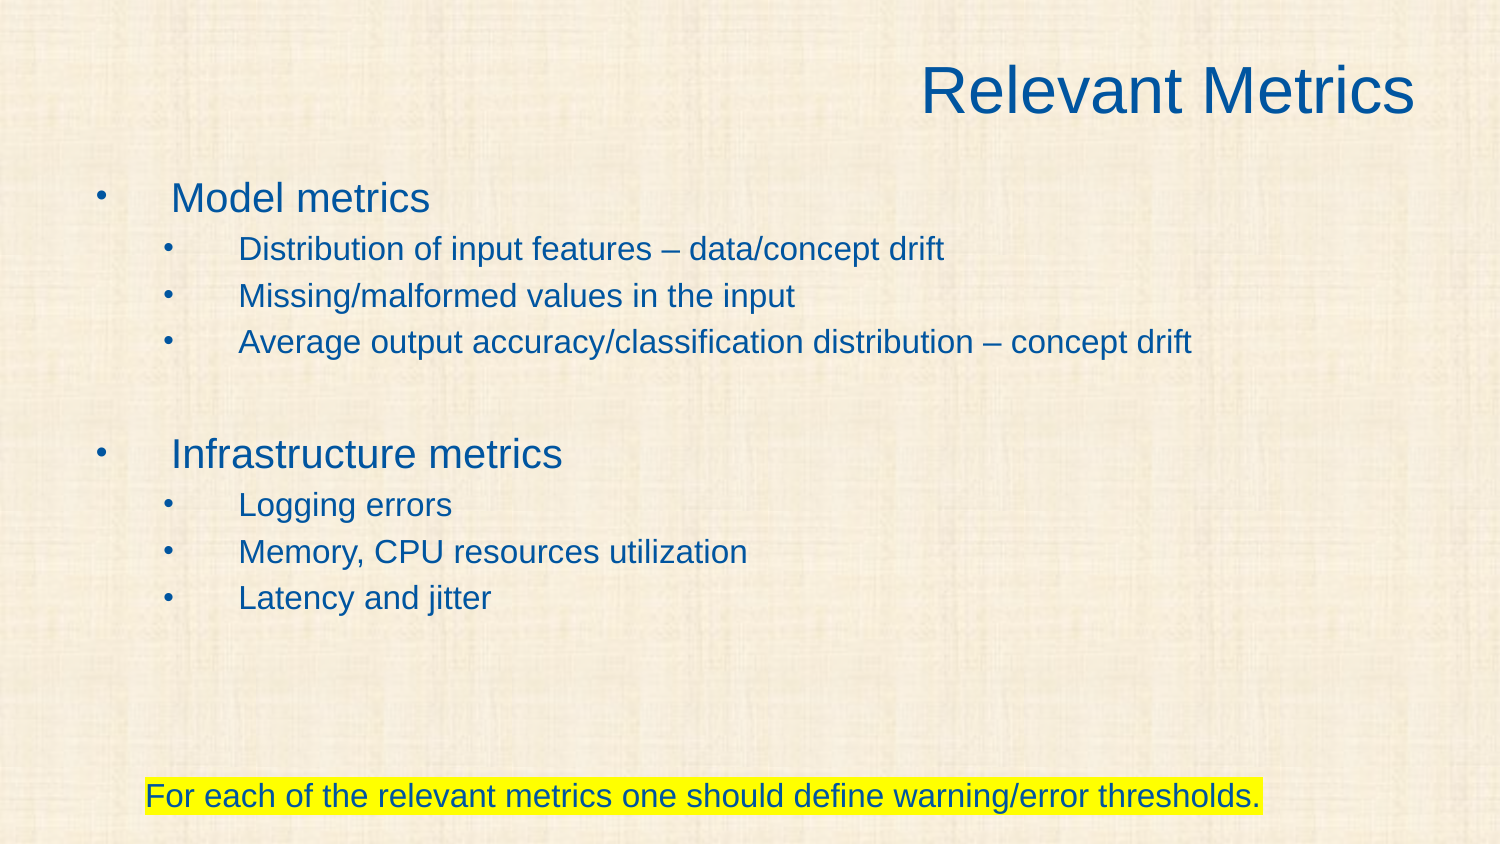

# Relevant Metrics
Model metrics
Distribution of input features – data/concept drift
Missing/malformed values in the input
Average output accuracy/classification distribution – concept drift

Infrastructure metrics
Logging errors
Memory, CPU resources utilization
Latency and jitter
For each of the relevant metrics one should define warning/error thresholds.
48